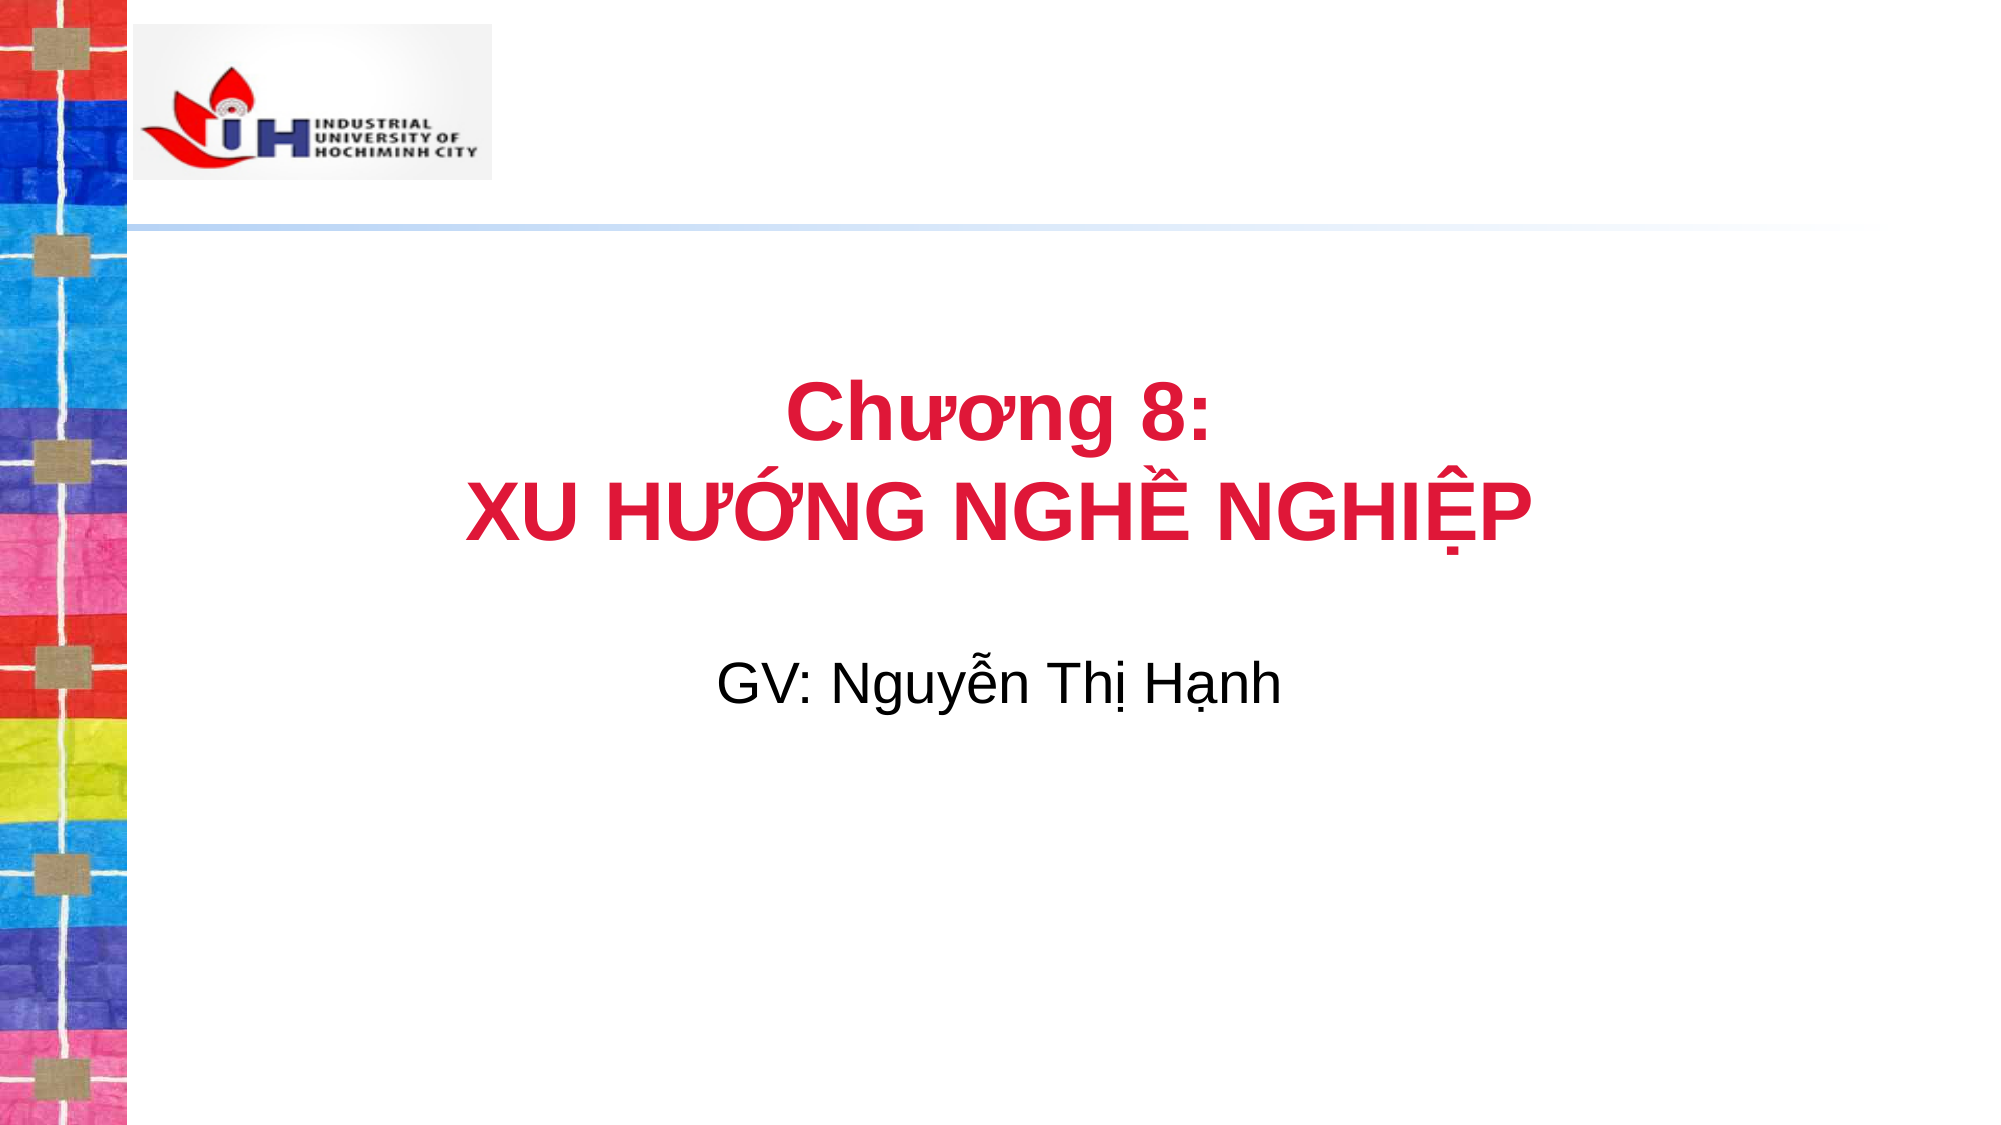

# Chương 8: XU HƯỚNG NGHỀ NGHIỆP
GV: Nguyễn Thị Hạnh